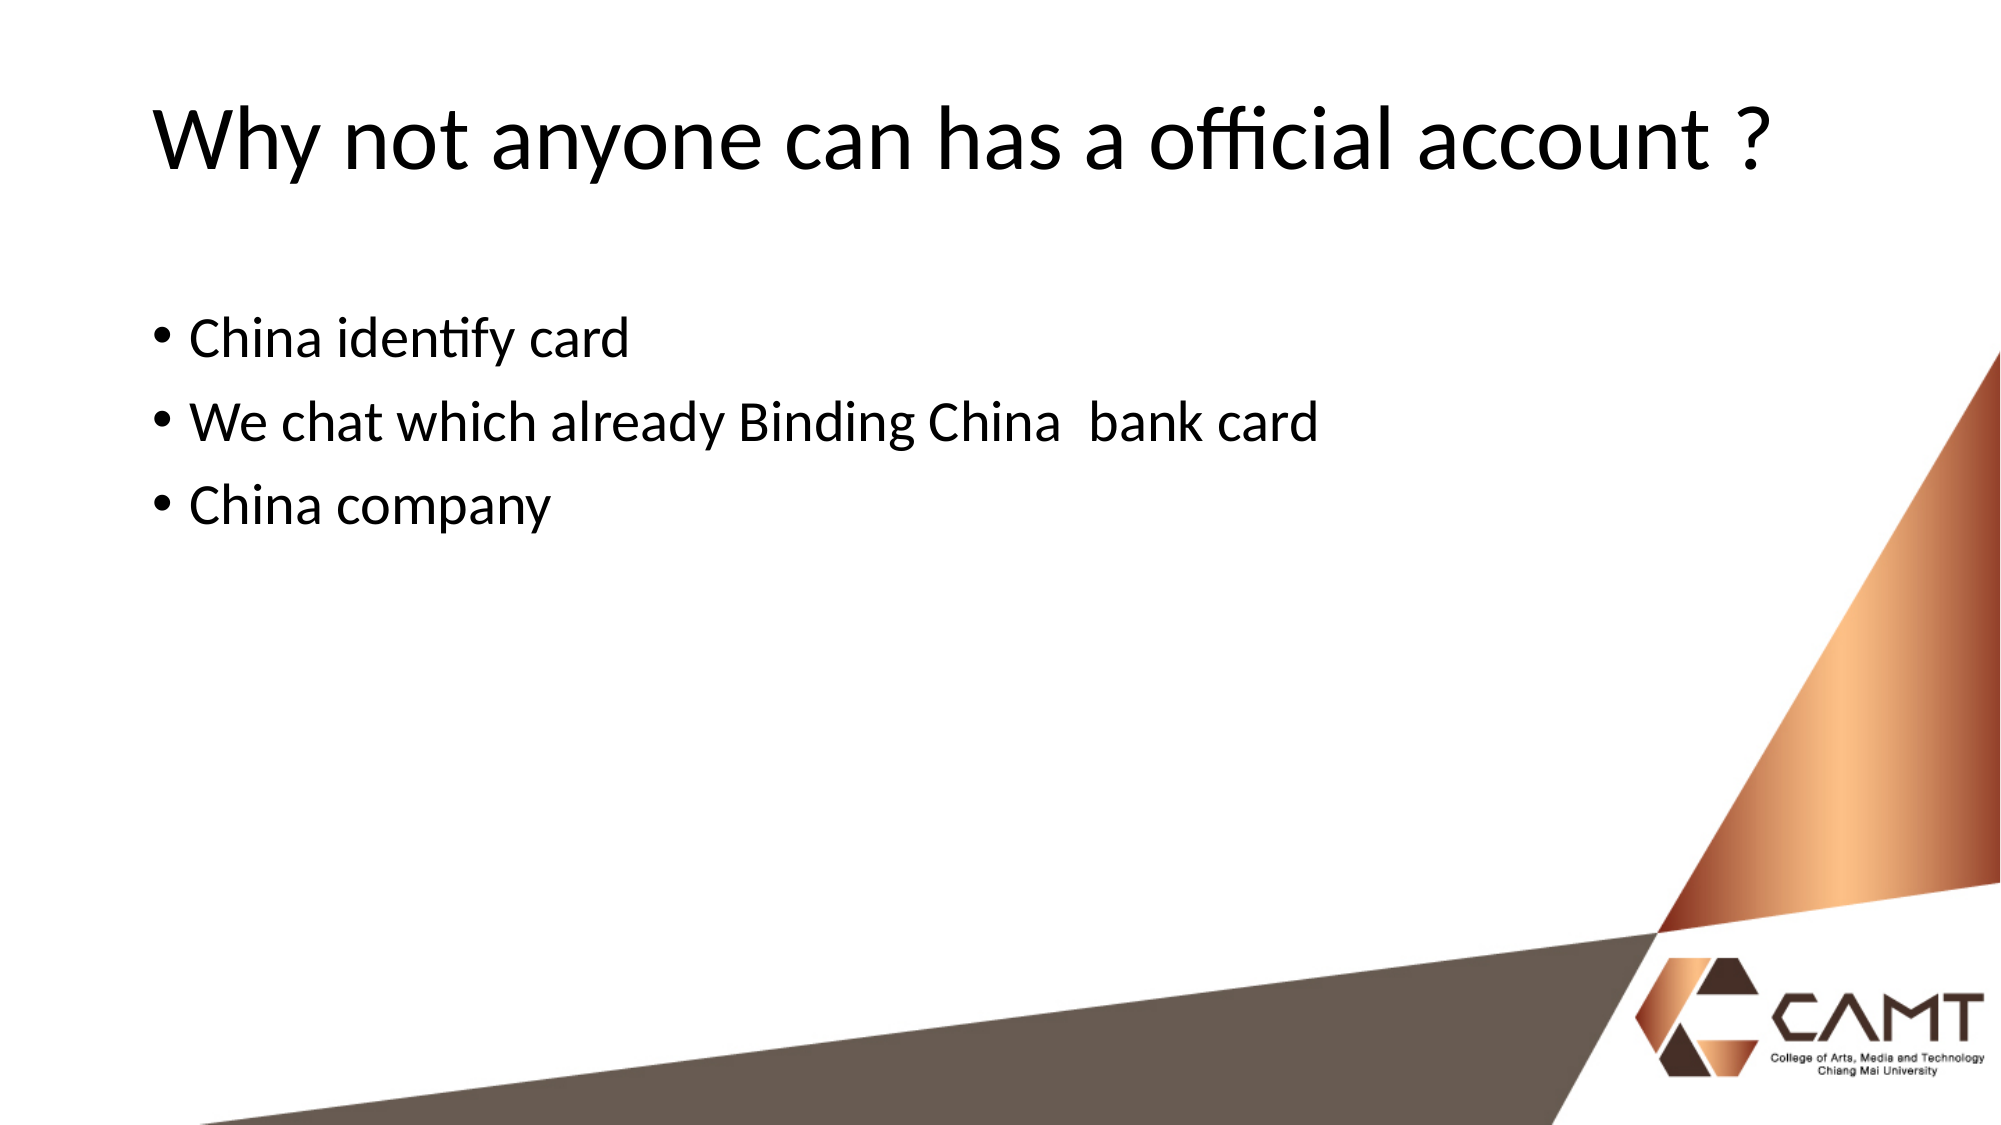

# Why not anyone can has a official account ?
China identify card
We chat which already Binding China  bank card
China company